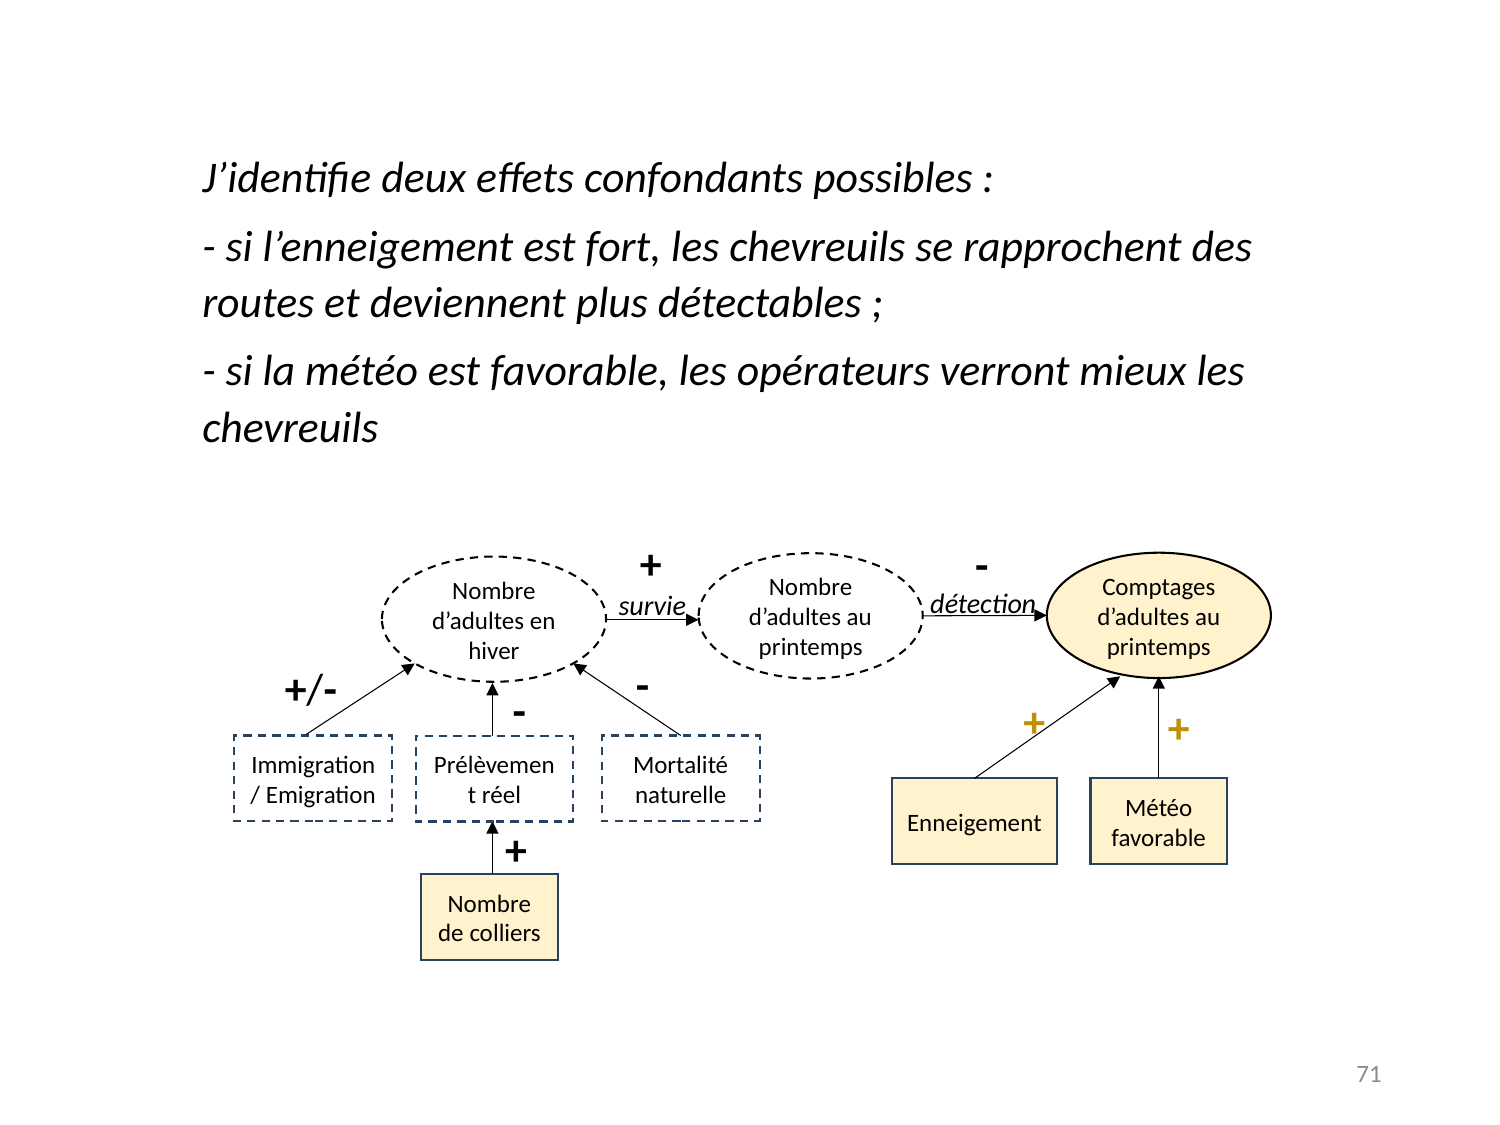

J’identifie deux effets confondants possibles :
- si l’enneigement est fort, les chevreuils se rapprochent des routes et deviennent plus détectables ;
- si la météo est favorable, les opérateurs verront mieux les chevreuils
+
-
Comptages d’adultes au printemps
Nombre d’adultes au printemps
Nombre d’adultes en hiver
détection
survie
-
+/-
-
+
+
Immigration / Emigration
Mortalité naturelle
Prélèvement réel
Enneigement
Météo favorable
+
Nombre de colliers
71